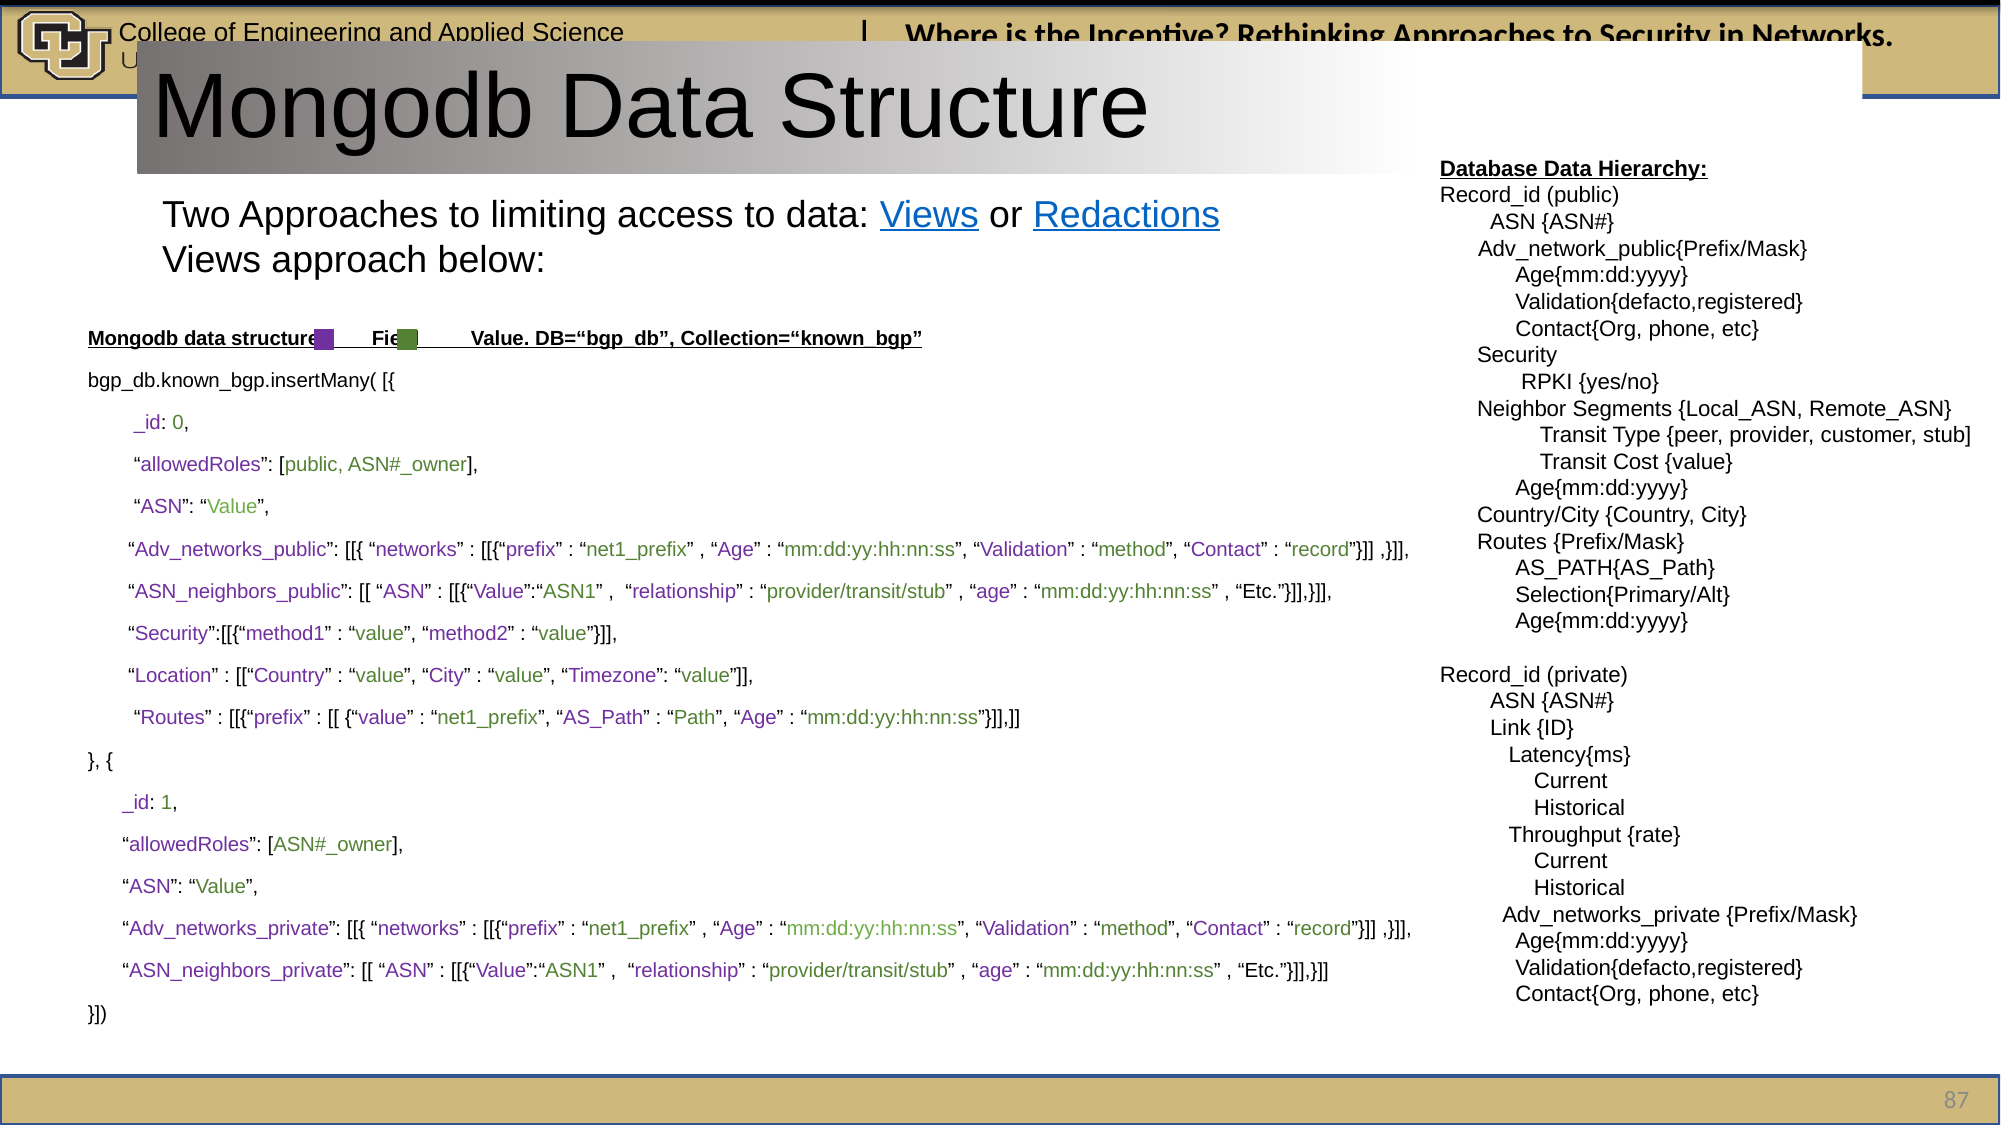

# Mongodb Data Structure
Database Data Hierarchy:
Record_id (public)
        ASN {ASN#}
 	Adv_network_public{Prefix/Mask}
	Age{mm:dd:yyyy}
	Validation{defacto,registered}
	Contact{Org, phone, etc}
	Security
             RPKI {yes/no}
	Neighbor Segments {Local_ASN, Remote_ASN}
                Transit Type {peer, provider, customer, stub]
                Transit Cost {value}
	Age{mm:dd:yyyy}
	Country/City {Country, City}
	Routes {Prefix/Mask}
	AS_PATH{AS_Path}
	Selection{Primary/Alt}
	Age{mm:dd:yyyy}

Record_id (private)
        ASN {ASN#}
        Link {ID}
           Latency{ms}
               Current
               Historical
           Throughput {rate}
               Current
               Historical
          Adv_networks_private {Prefix/Mask}
	Age{mm:dd:yyyy}
	Validation{defacto,registered}
	Contact{Org, phone, etc}

Two Approaches to limiting access to data: Views or Redactions
Views approach below:
Mongodb data structure:        Field         Value. DB=“bgp_db”, Collection=“known_bgp”
bgp_db.known_bgp.insertMany( [{
        _id: 0,
        “allowedRoles”: [public, ASN#_owner],
        “ASN”: “Value”,
       “Adv_networks_public”: [[{ “networks” : [[{“prefix” : “net1_prefix” , “Age” : “mm:dd:yy:hh:nn:ss”, “Validation” : “method”, “Contact” : “record”}]] ,}]],
       “ASN_neighbors_public”: [[ “ASN” : [[{“Value”:“ASN1” ,  “relationship” : “provider/transit/stub” , “age” : “mm:dd:yy:hh:nn:ss” , “Etc.”}]],}]],
       “Security”:[[{“method1” : “value”, “method2” : “value”}]],
       “Location” : [[“Country” : “value”, “City” : “value”, “Timezone”: “value”]],
        “Routes” : [[{“prefix” : [[ {“value” : “net1_prefix”, “AS_Path” : “Path”, “Age” : “mm:dd:yy:hh:nn:ss”}]],]]
}, {
      _id: 1,
      “allowedRoles”: [ASN#_owner],
      “ASN”: “Value”,
      “Adv_networks_private”: [[{ “networks” : [[{“prefix” : “net1_prefix” , “Age” : “mm:dd:yy:hh:nn:ss”, “Validation” : “method”, “Contact” : “record”}]] ,}]],
      “ASN_neighbors_private”: [[ “ASN” : [[{“Value”:“ASN1” ,  “relationship” : “provider/transit/stub” , “age” : “mm:dd:yy:hh:nn:ss” , “Etc.”}]],}]]
}])